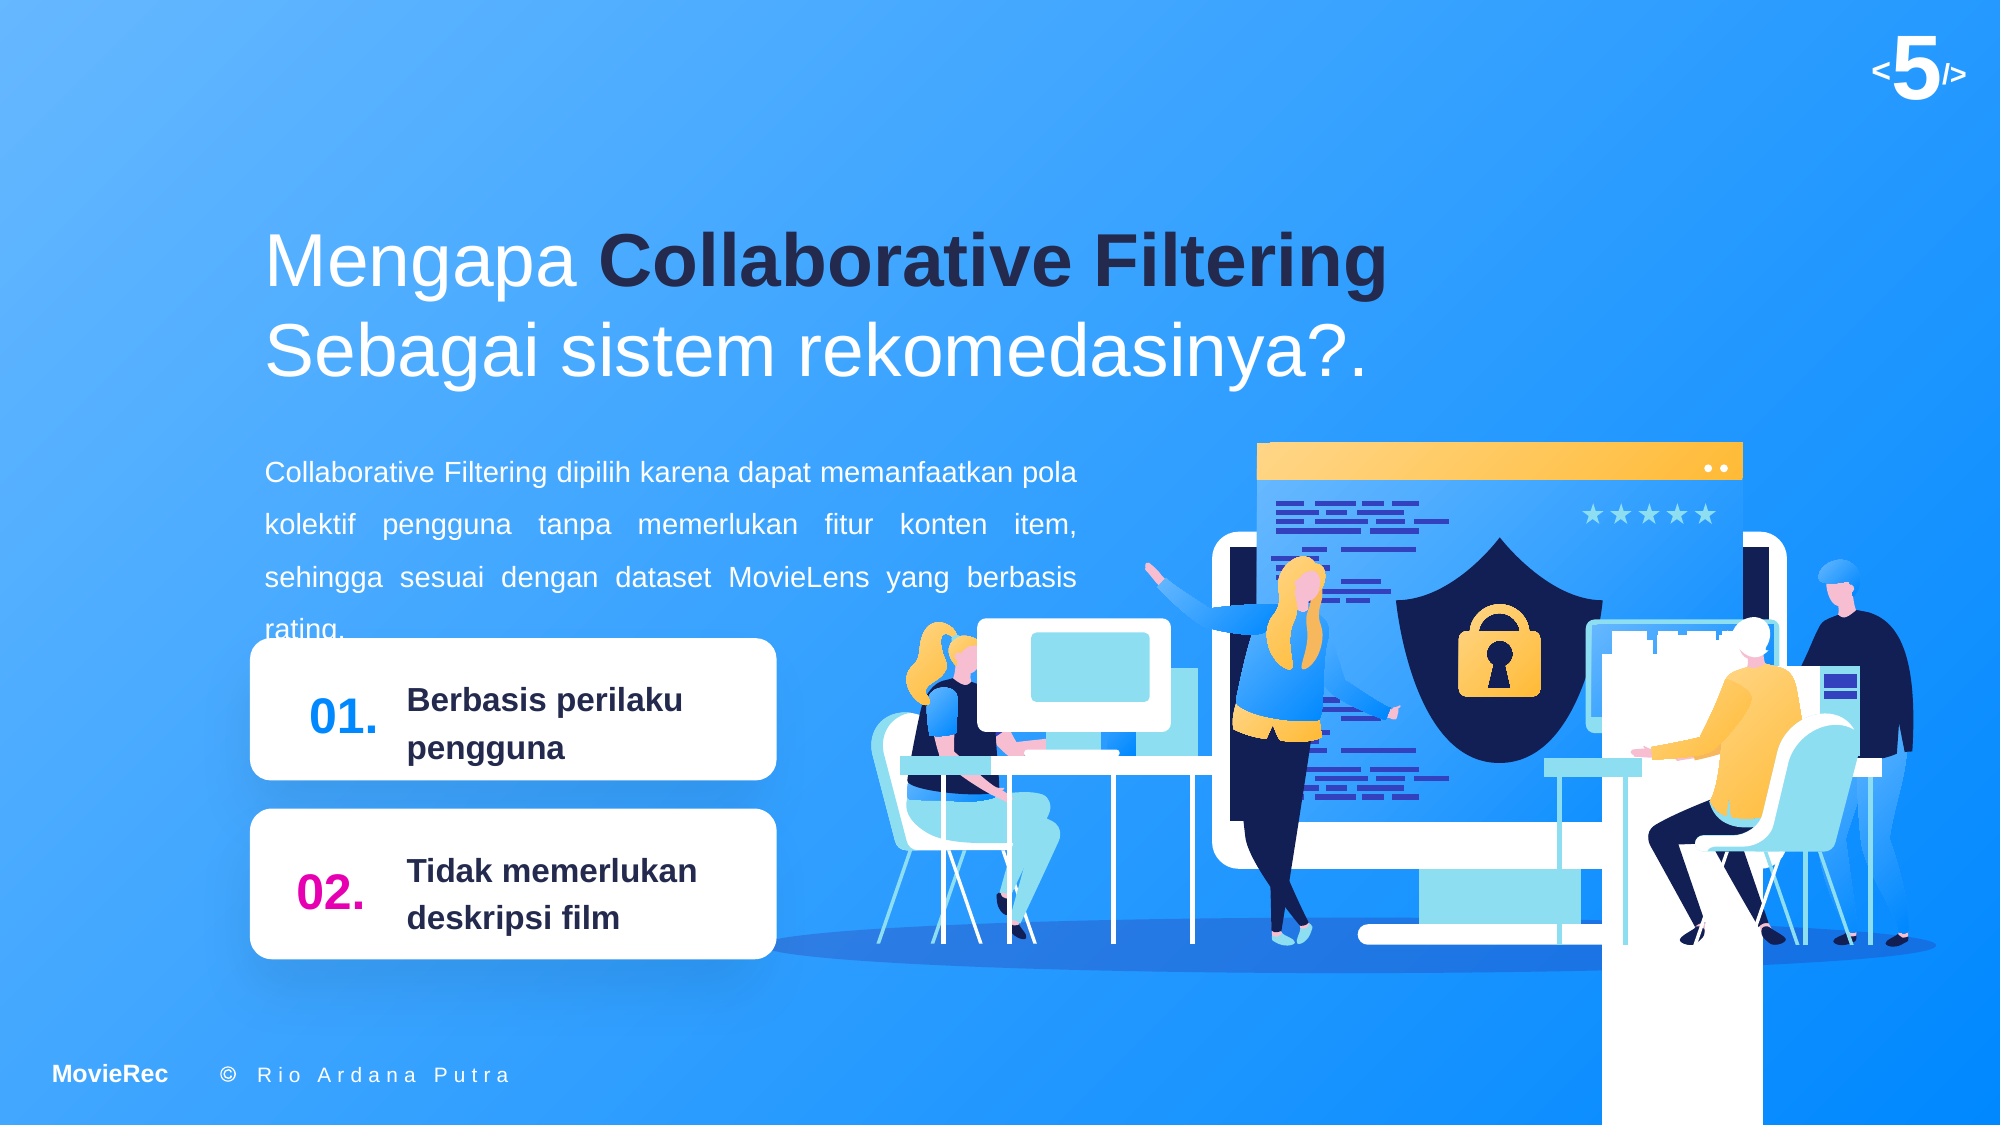

Mengapa Collaborative Filtering
Sebagai sistem rekomedasinya?.
Collaborative Filtering dipilih karena dapat memanfaatkan pola kolektif pengguna tanpa memerlukan fitur konten item, sehingga sesuai dengan dataset MovieLens yang berbasis rating.

Berbasis perilaku pengguna
01.

Tidak memerlukan deskripsi film
02.